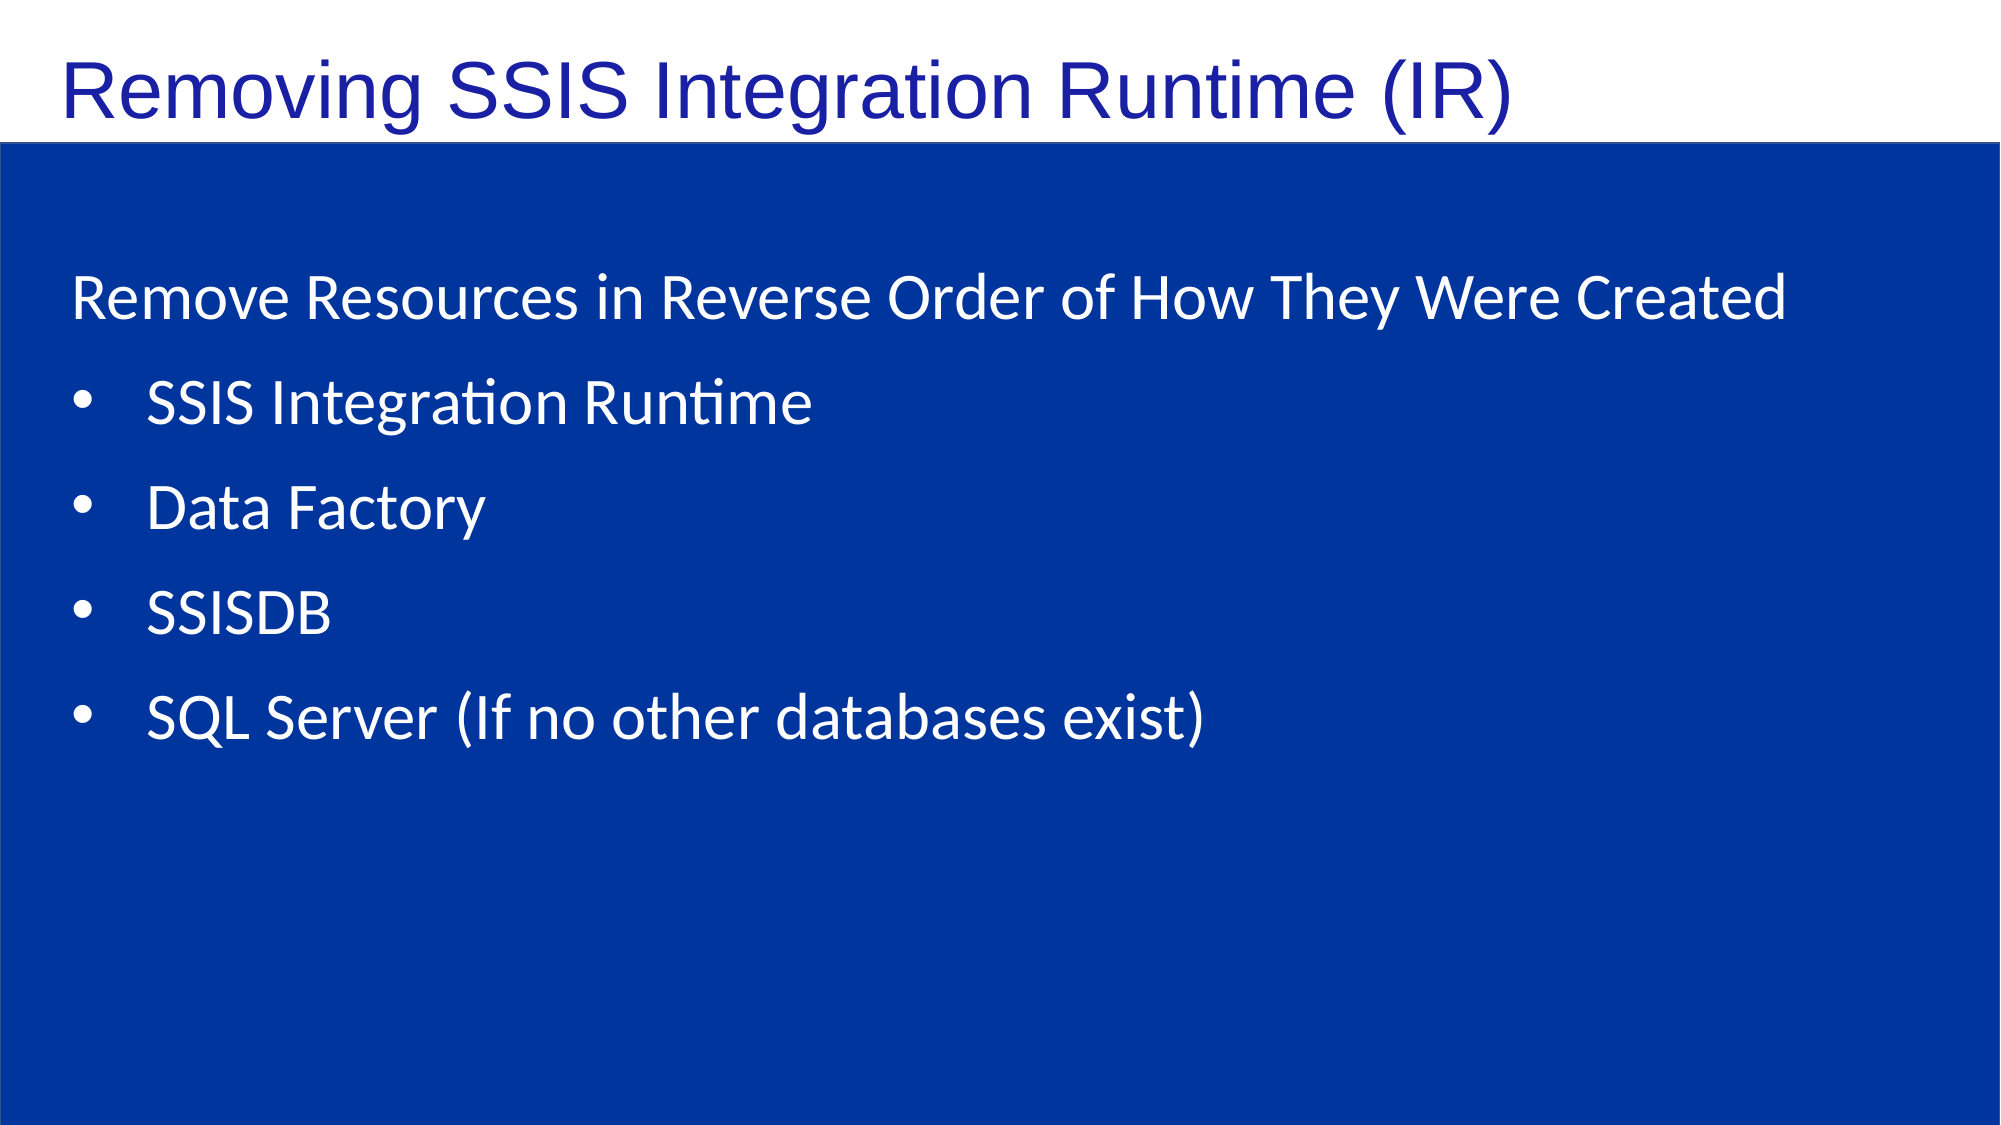

Removing SSIS Integration Runtime (IR)

Remove Resources in Reverse Order of How They Were Created
SSIS Integration Runtime
Data Factory
SSISDB
SQL Server (If no other databases exist)